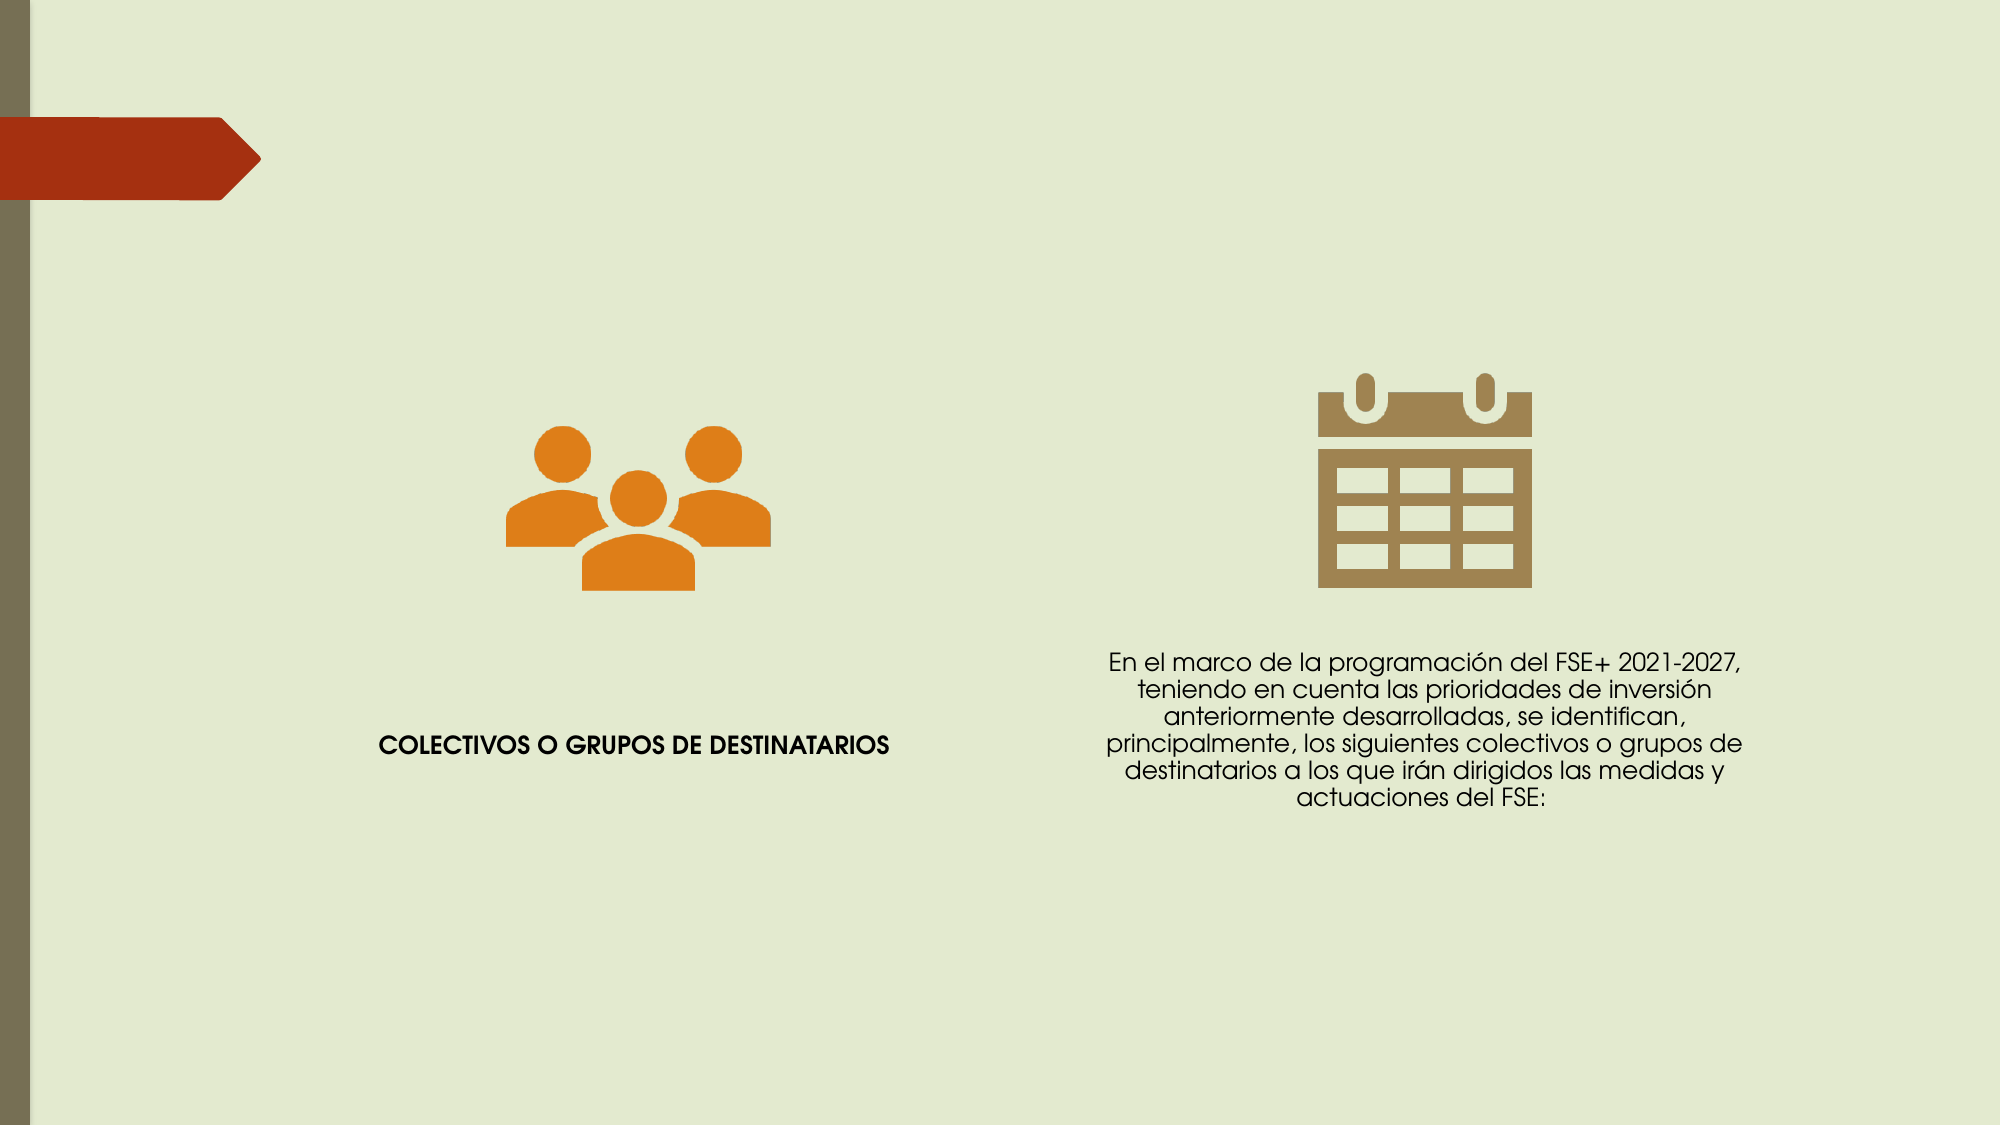

COLECTIVOS O GRUPOS DE DESTINATARIOS
En el marco de la programación del FSE+ 2021-2027, teniendo en cuenta las prioridades de inversión anteriormente desarrolladas, se identifican, principalmente, los siguientes colectivos o grupos de destinatarios a los que irán dirigidos las medidas y actuaciones del FSE: